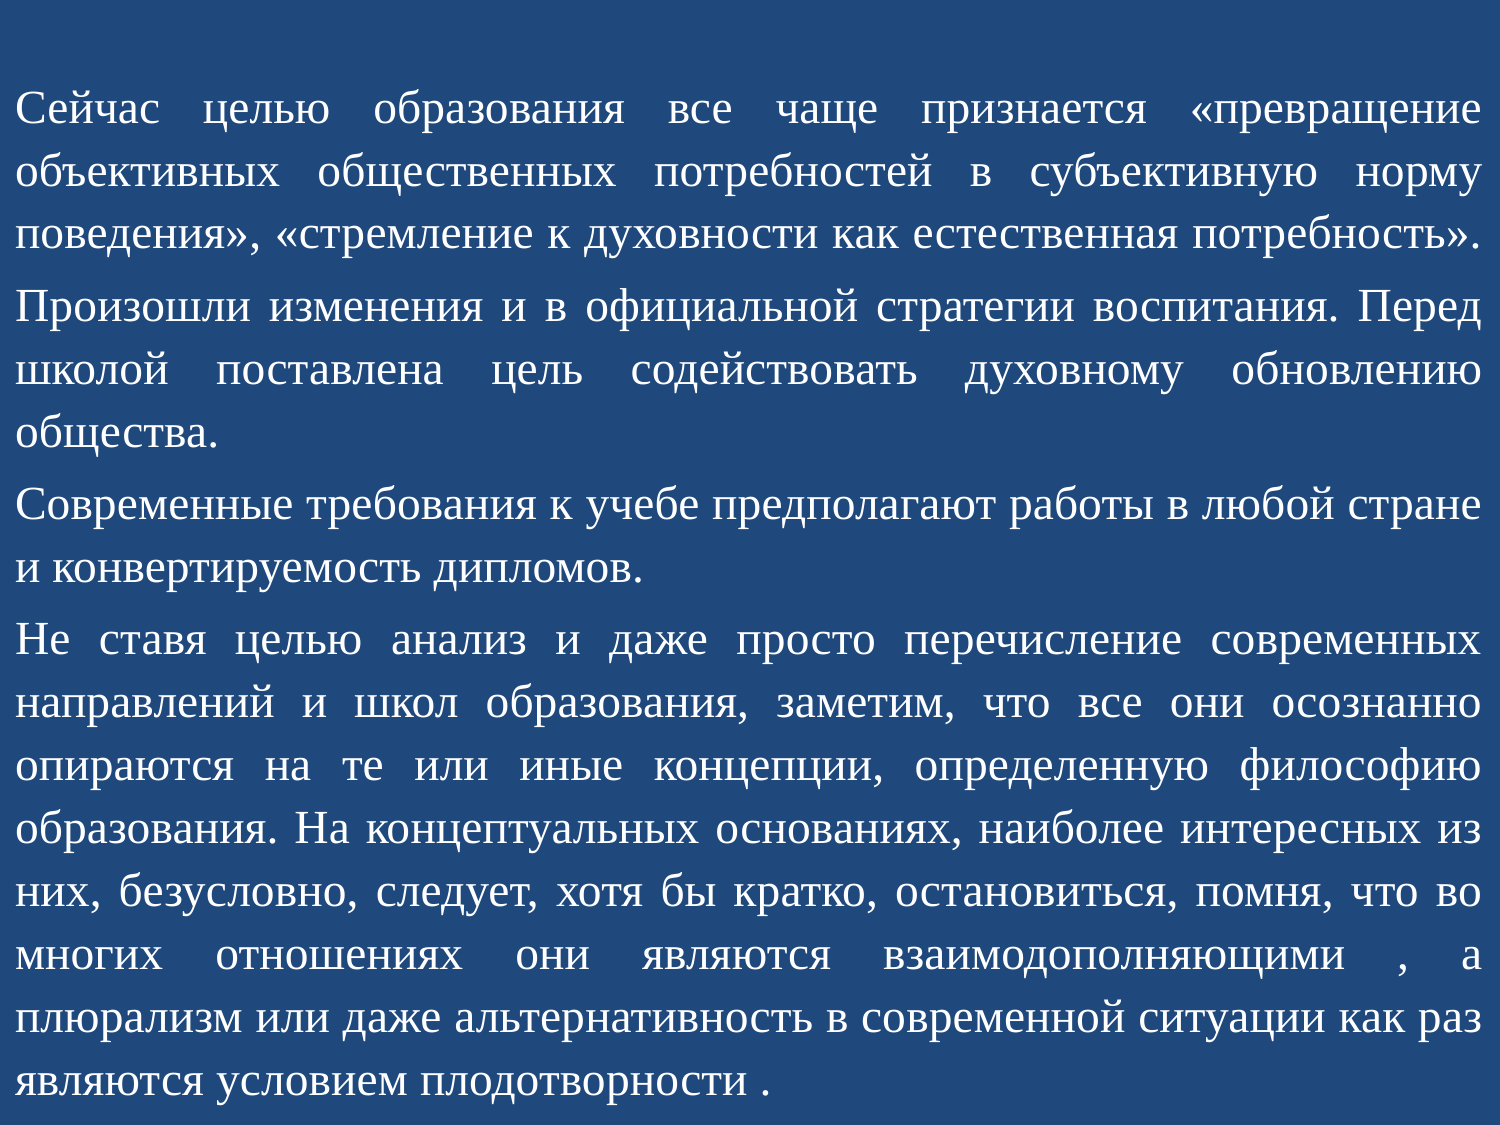

Сейчас целью образования все чаще признается «превращение объективных общественных потребностей в субъективную норму поведения», «стремление к духовности как естественная потребность».
Произошли изменения и в официальной стратегии воспитания. Перед школой поставлена цель содействовать духовному обновлению общества.
Современные требования к учебе предполагают работы в любой стране и конвертируемость дипломов.
Не ставя целью анализ и даже просто перечисление современных направлений и школ образования, заметим, что все они осознанно опираются на те или иные концепции, определенную философию образования. На концептуальных основаниях, наиболее интересных из них, безусловно, следует, хотя бы кратко, остановиться, помня, что во многих отношениях они являются взаимодополняющими , а плюрализм или даже альтернативность в современной ситуации как раз являются условием плодотворности .